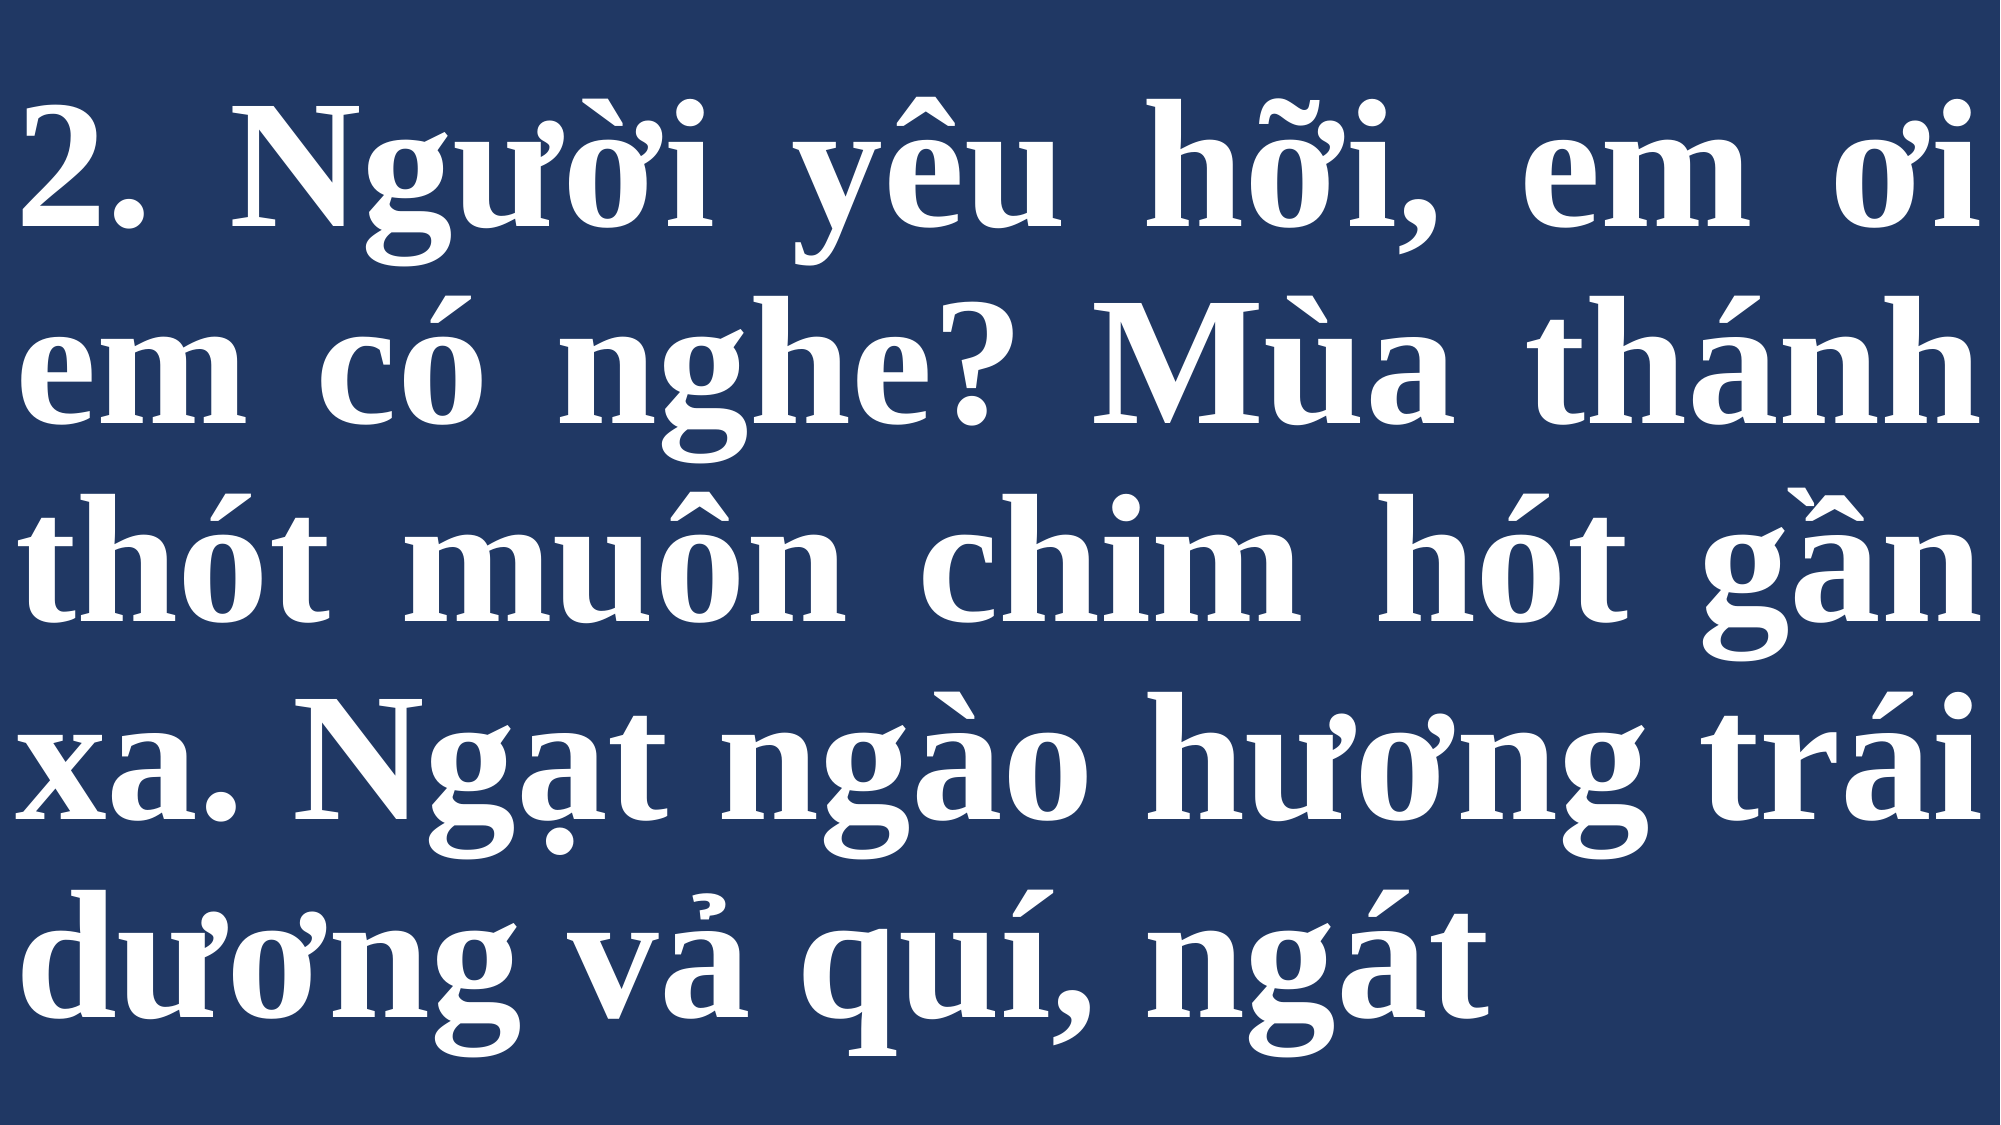

# 2. Người yêu hỡi, em ơi em có nghe? Mùa thánh thót muôn chim hót gần xa. Ngạt ngào hương trái dương vả quí, ngát